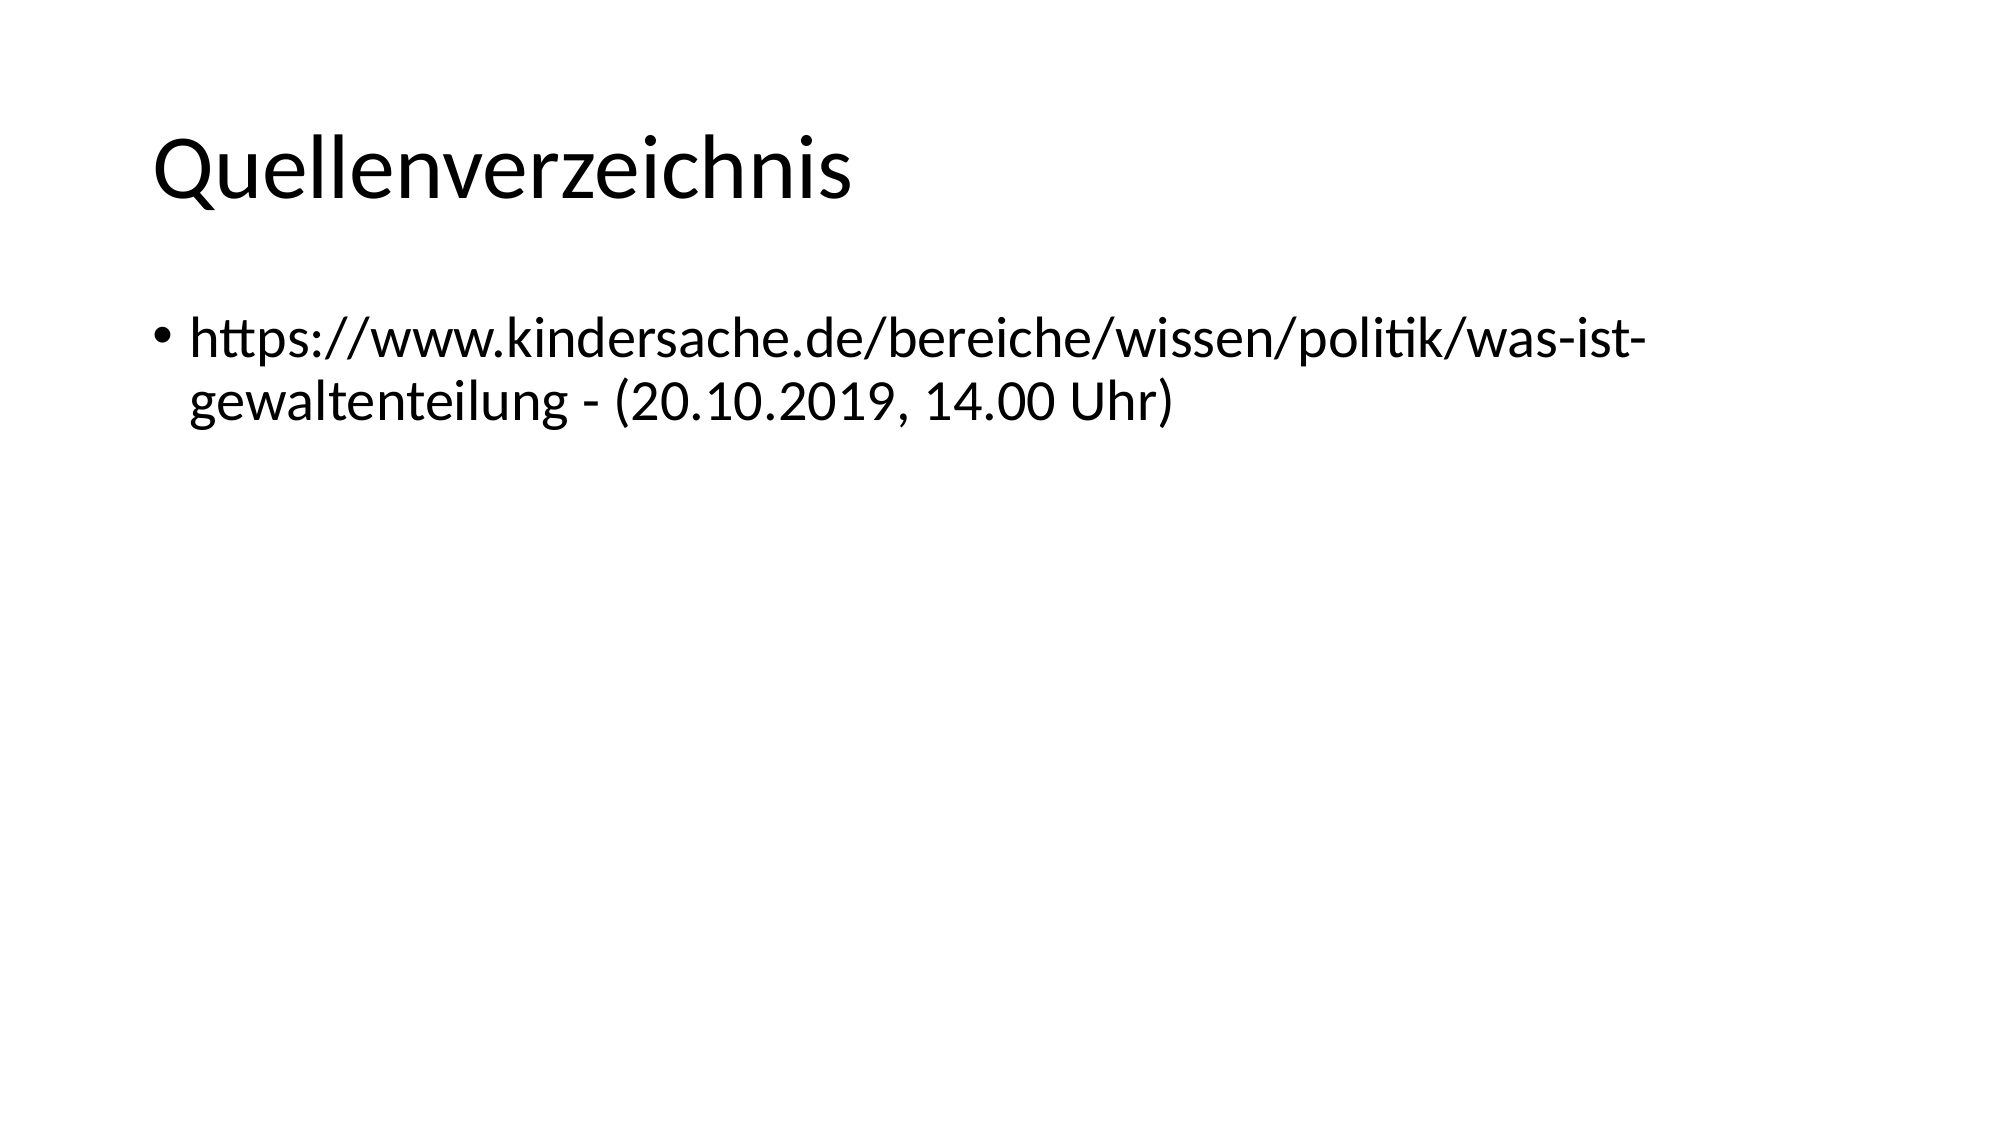

# Quellenverzeichnis
https://www.kindersache.de/bereiche/wissen/politik/was-ist-gewaltenteilung - (20.10.2019, 14.00 Uhr)